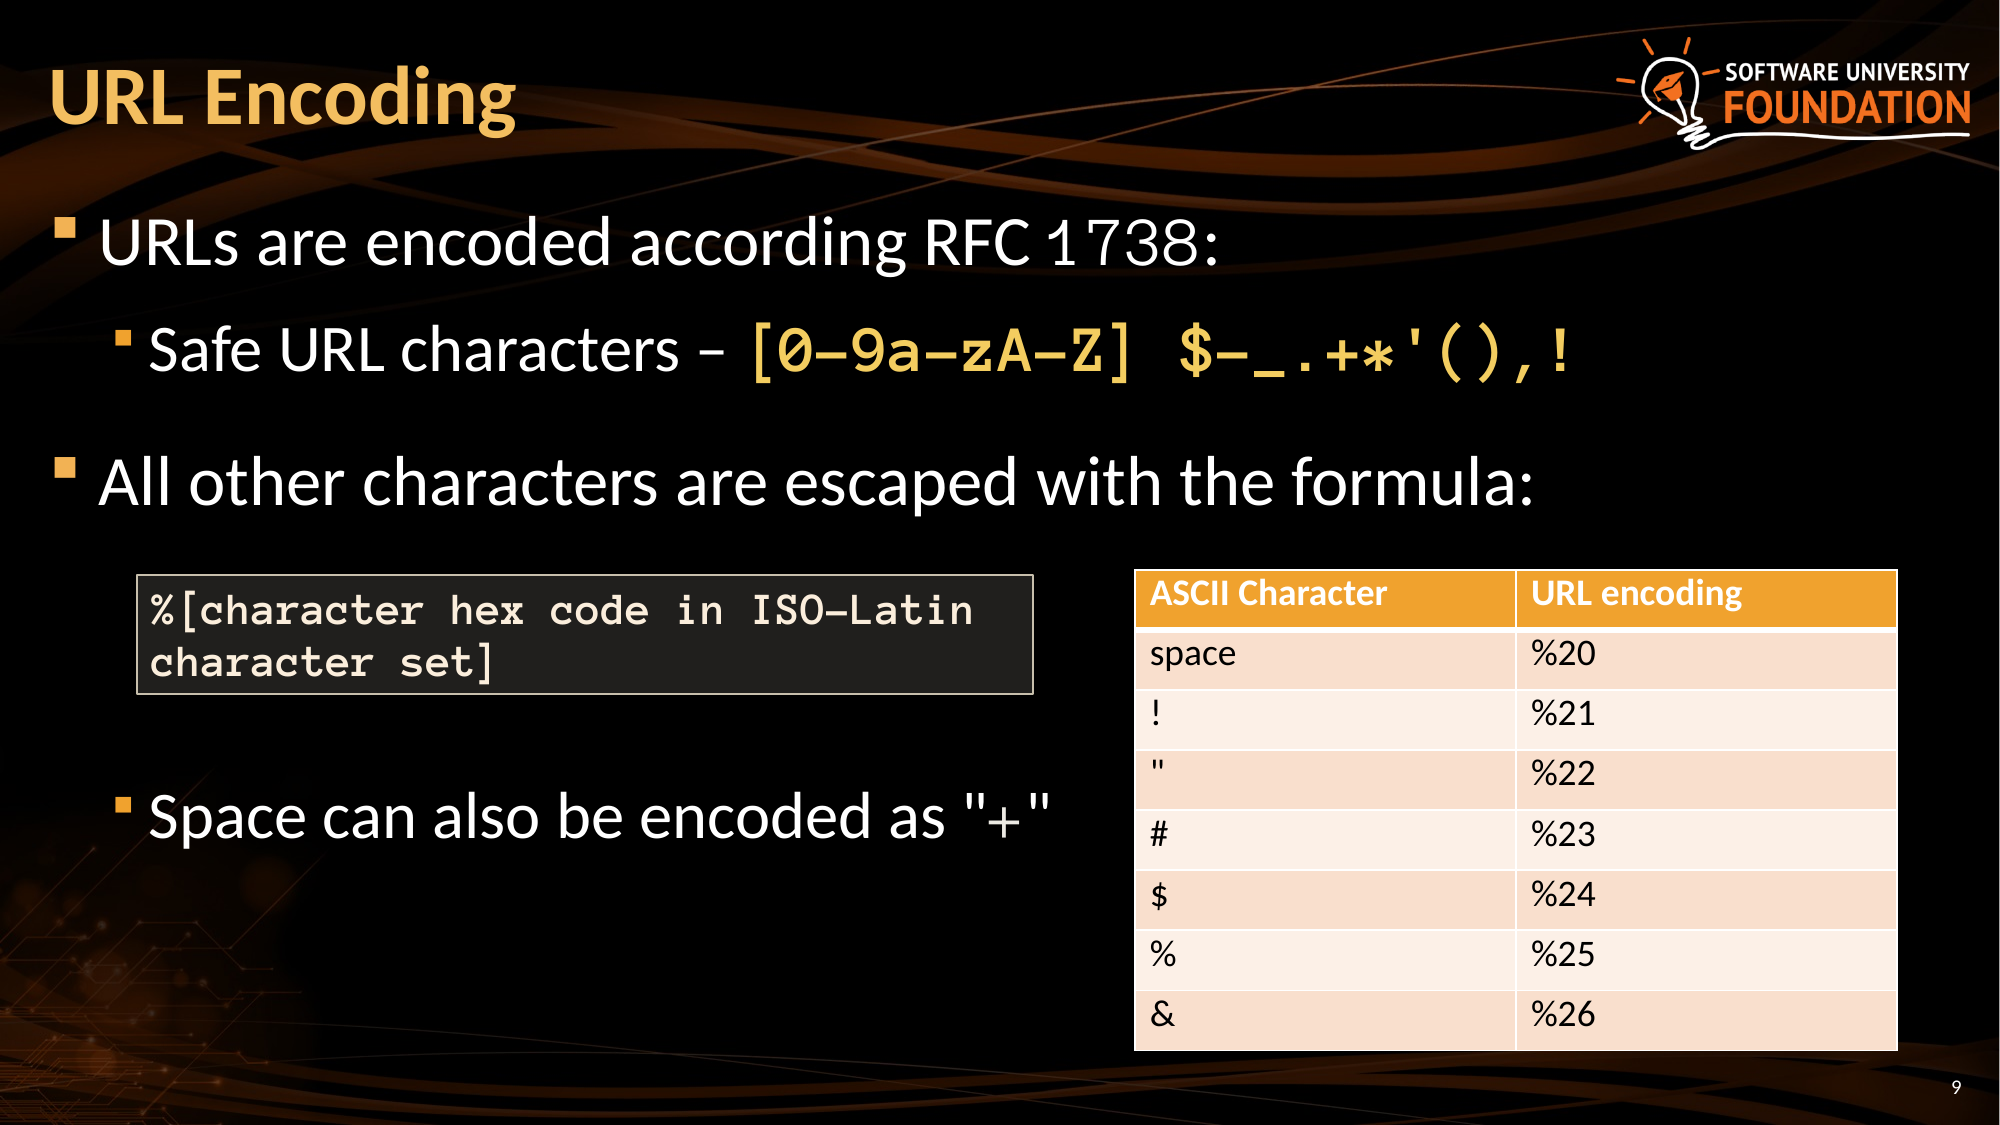

# URL Encoding
URLs are encoded according RFC 1738:
Safe URL characters – [0-9a-zA-Z] $-_.+*'(),!
All other characters are escaped with the formula:

Space can also be encoded as "+"
| ASCII Character | URL encoding |
| --- | --- |
| space | %20 |
| ! | %21 |
| " | %22 |
| # | %23 |
| $ | %24 |
| % | %25 |
| & | %26 |
%[character hex code in ISO-Latin character set]
9